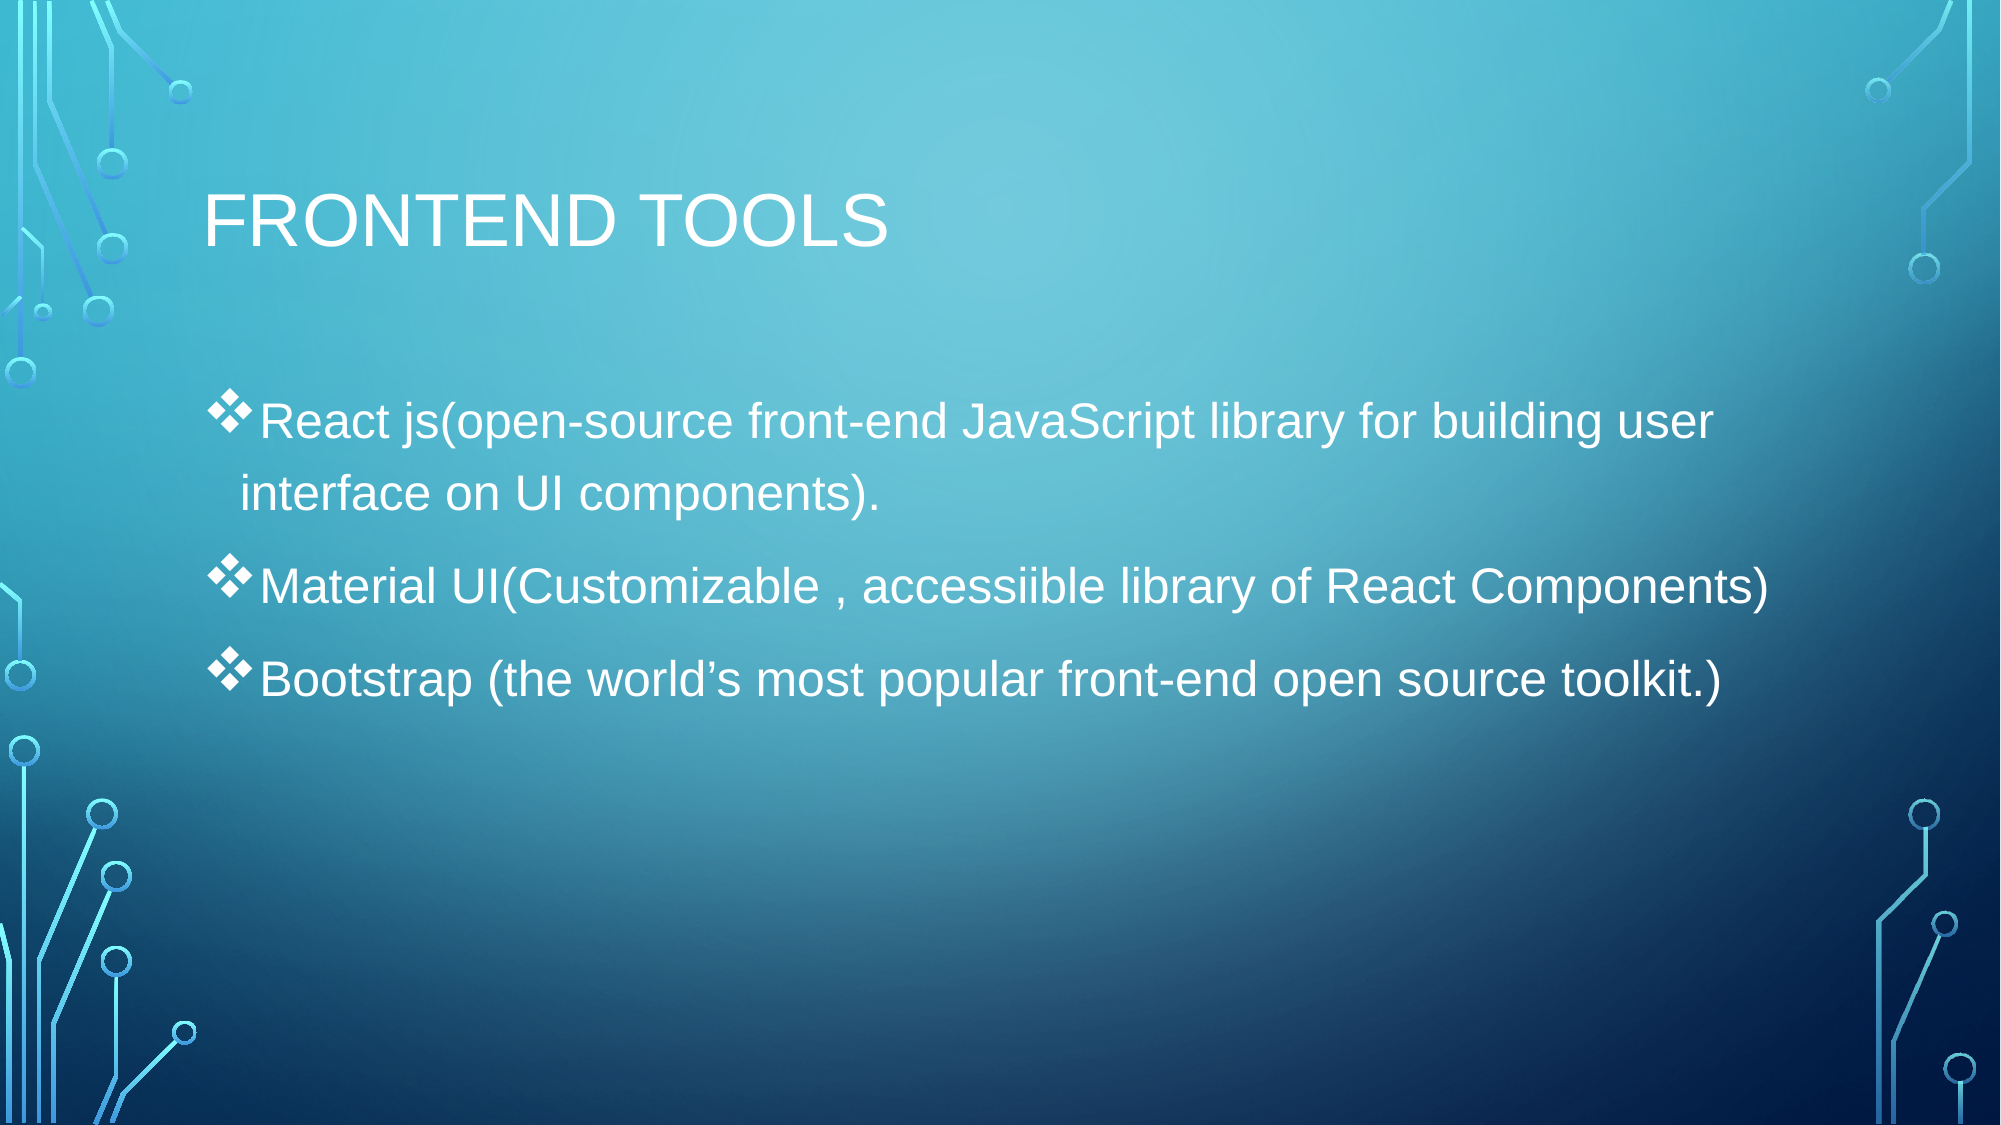

# Frontend tools
React js(open-source front-end JavaScript library for building user interface on UI components).
Material UI(Customizable , accessiible library of React Components)
Bootstrap (the world’s most popular front-end open source toolkit.)